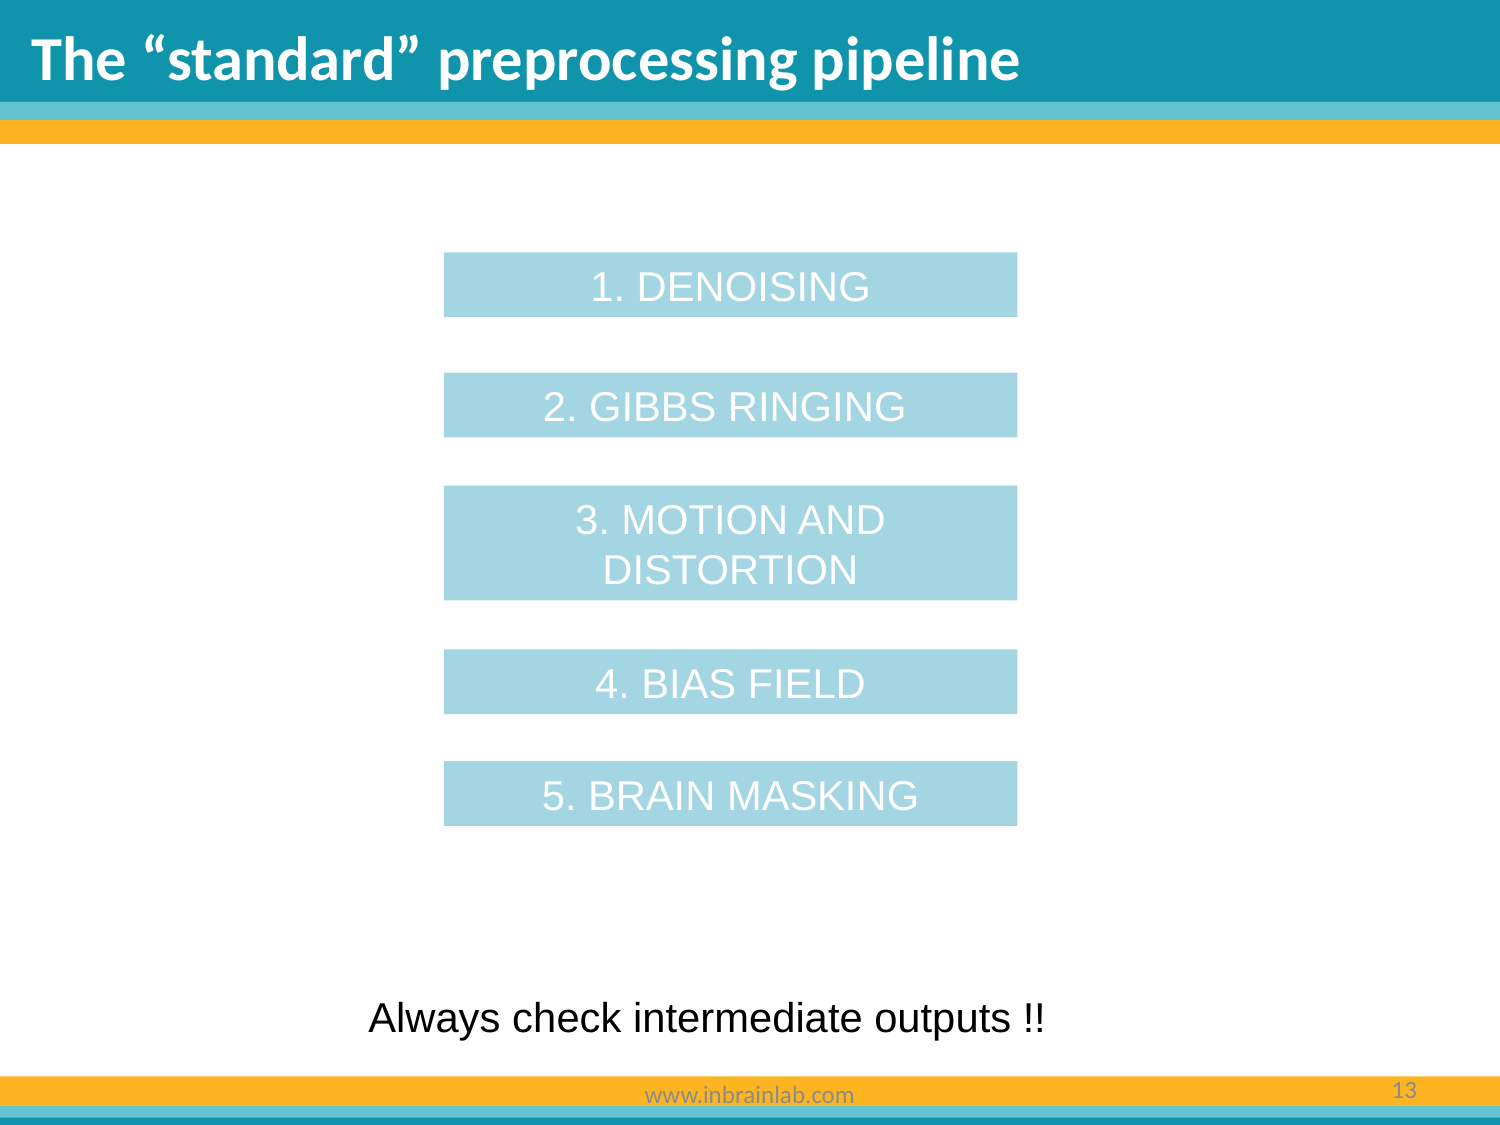

The “standard” preprocessing pipeline
1. DENOISING
2. GIBBS RINGING
3. MOTION AND DISTORTION
4. BIAS FIELD
5. BRAIN MASKING
Always check intermediate outputs !!
13
www.inbrainlab.com